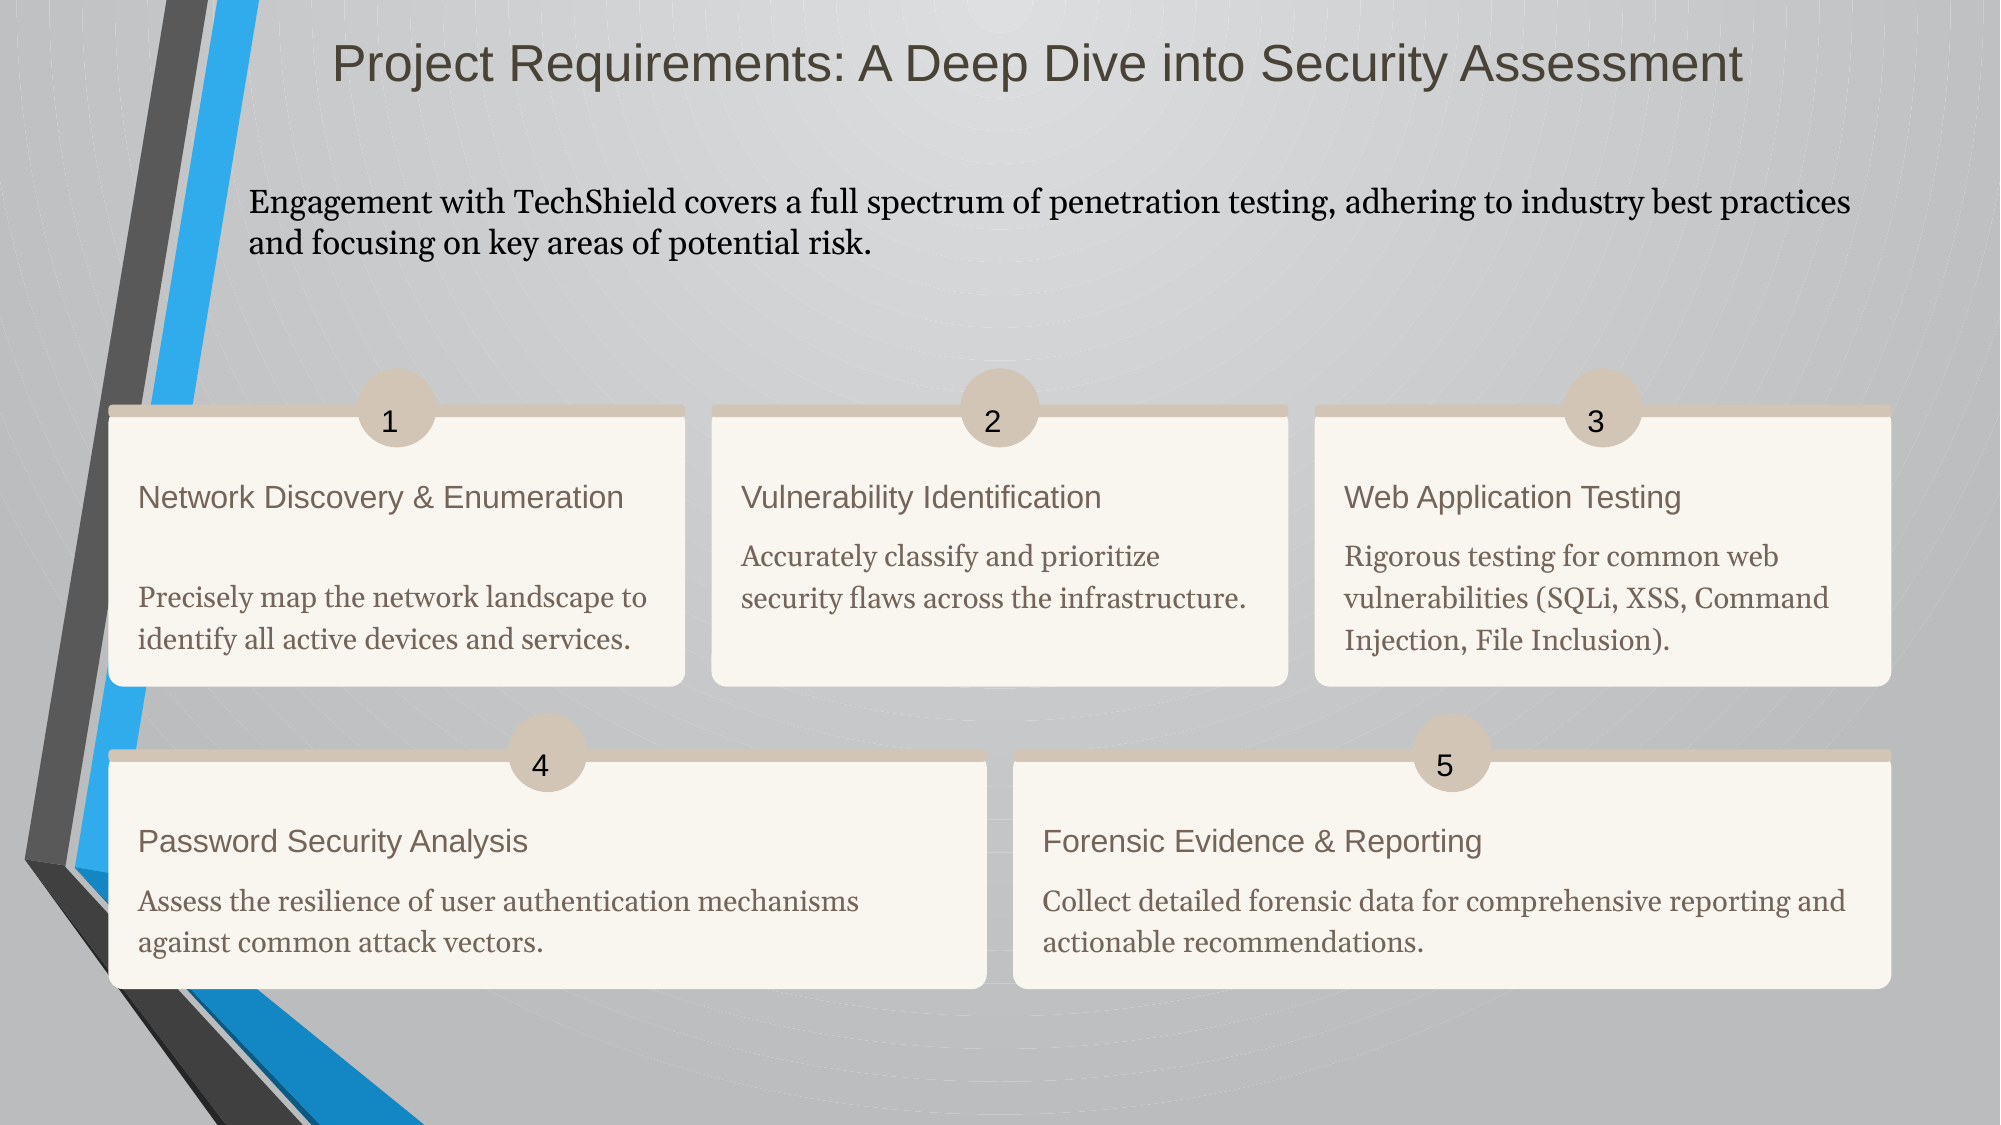

Project Requirements: A Deep Dive into Security Assessment
Engagement with TechShield covers a full spectrum of penetration testing, adhering to industry best practices and focusing on key areas of potential risk.

1
2
3

Network Discovery & Enumeration
Vulnerability Identification
Web Application Testing
Accurately classify and prioritize security flaws across the infrastructure.
Rigorous testing for common web vulnerabilities (SQLi, XSS, Command Injection, File Inclusion).
Precisely map the network landscape to identify all active devices and services.

4
5

Password Security Analysis
Forensic Evidence & Reporting
Assess the resilience of user authentication mechanisms against common attack vectors.
Collect detailed forensic data for comprehensive reporting and actionable recommendations.